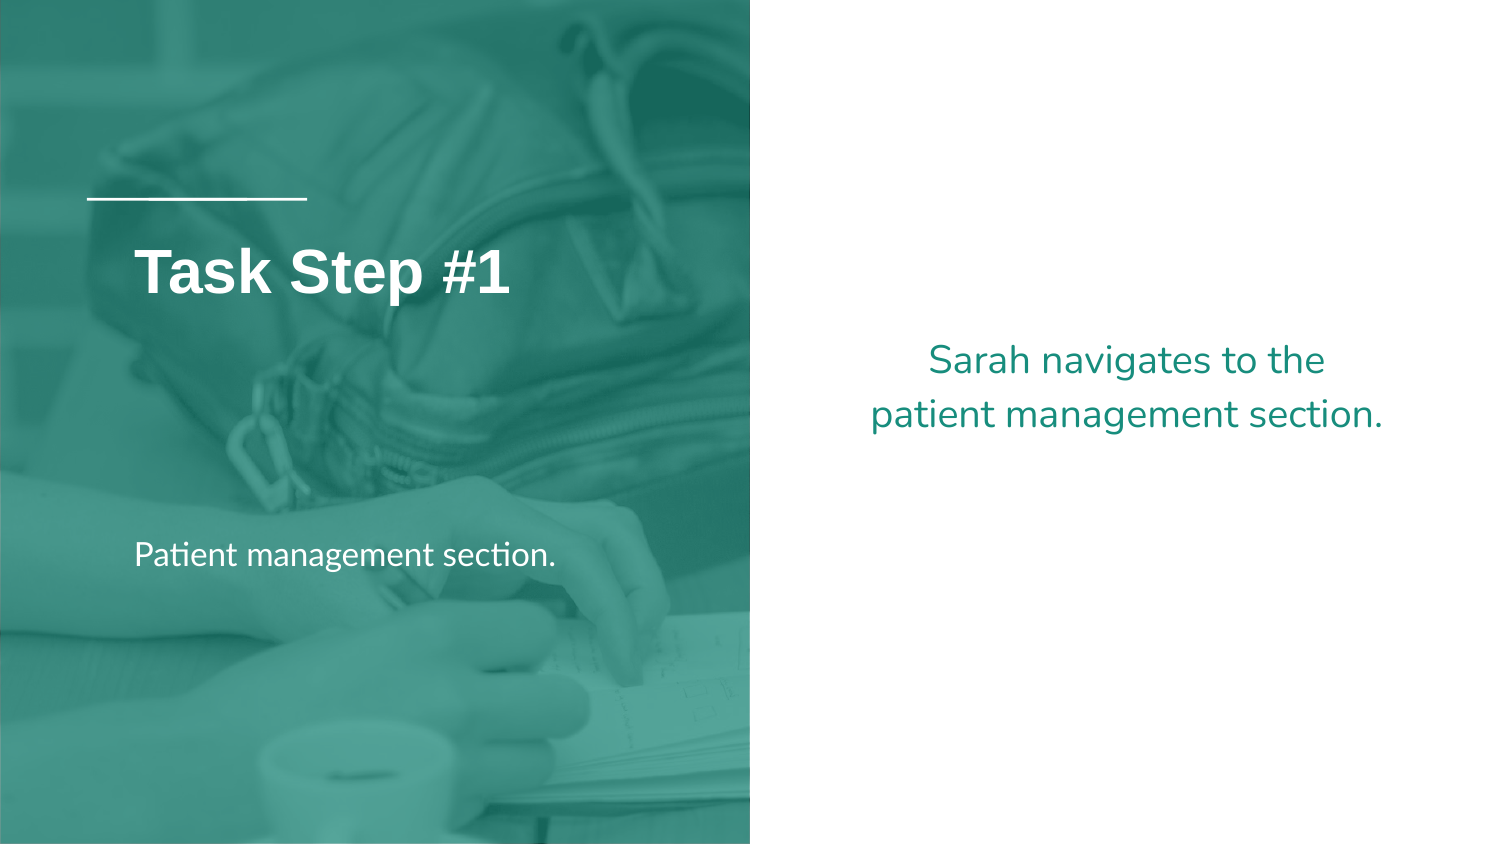

# Task Step #1
Sarah navigates to the patient management section.
Patient management section.